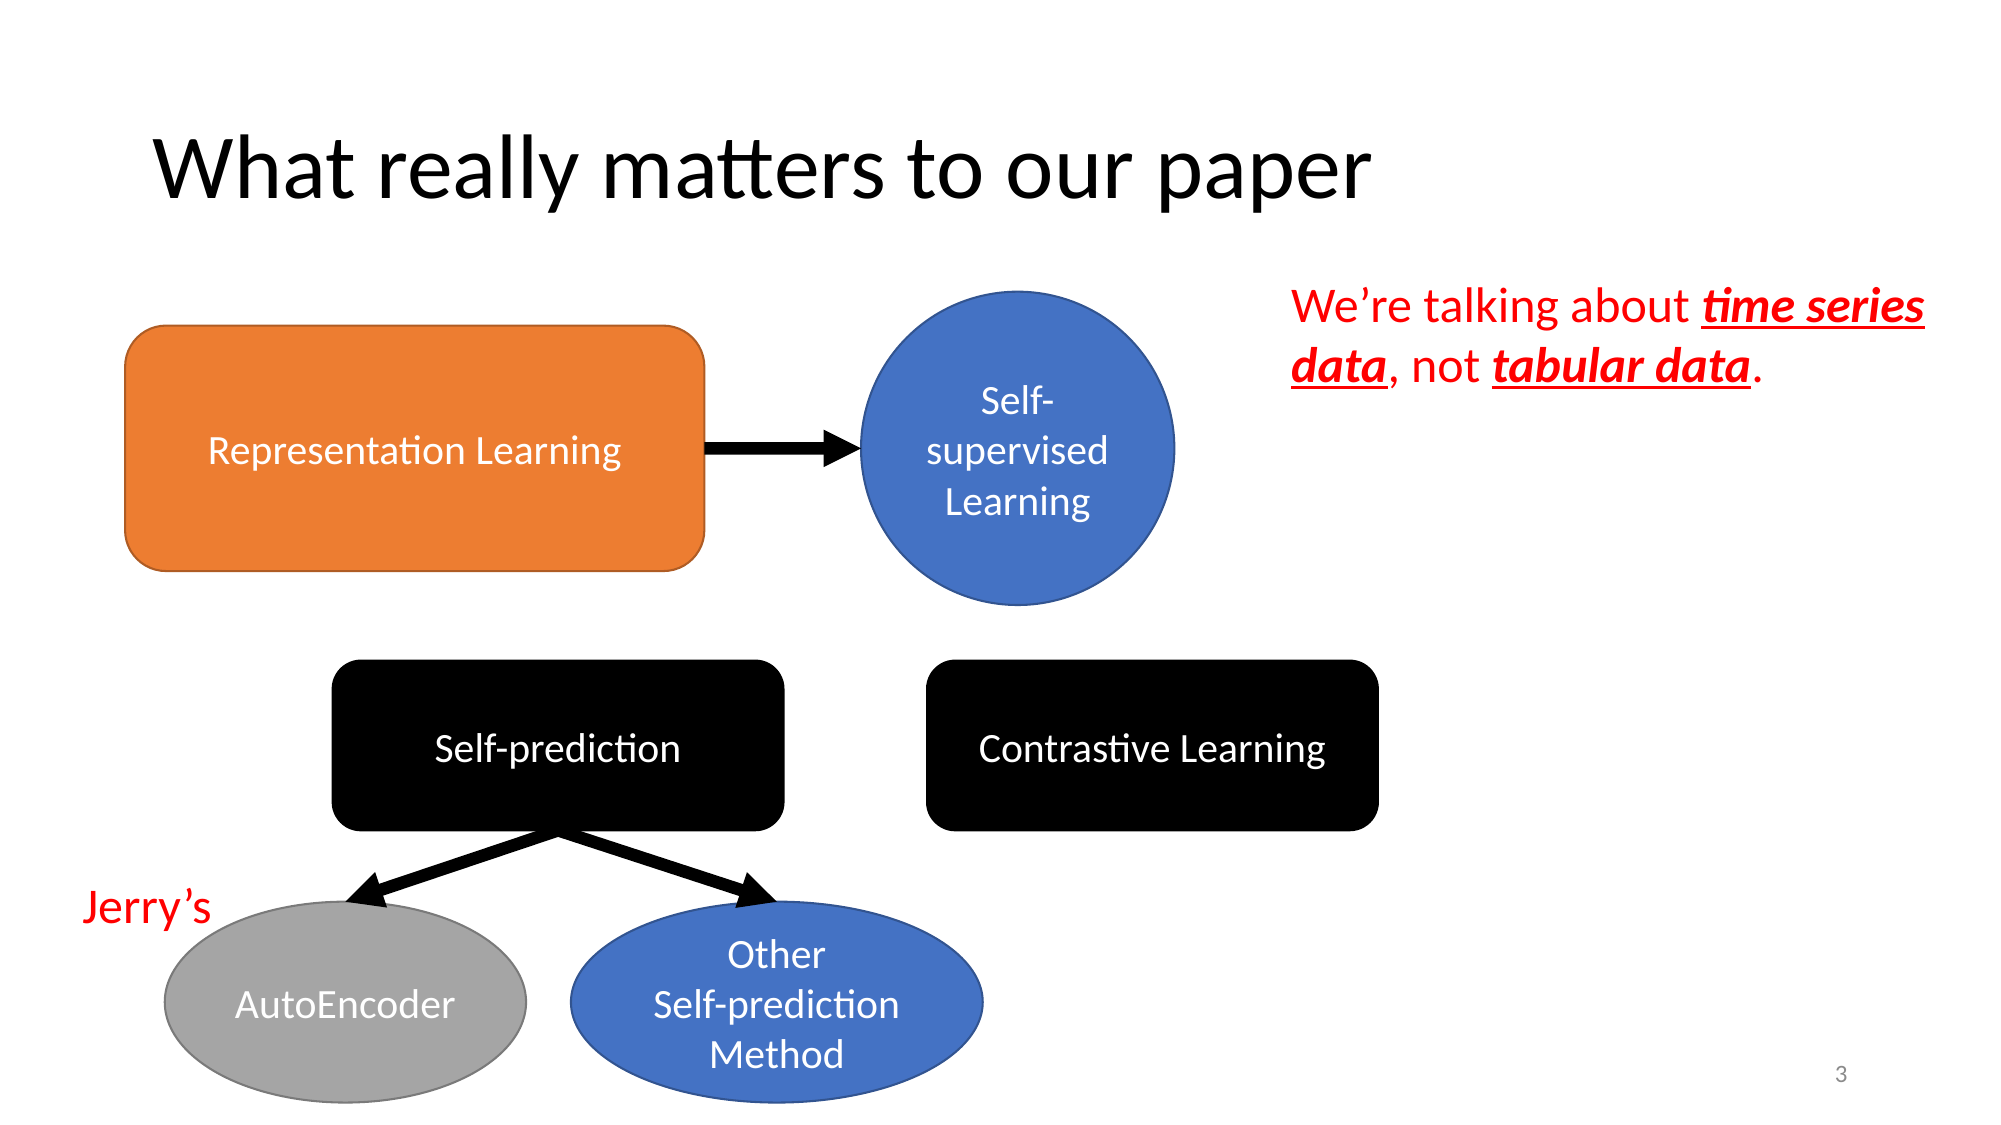

# What really matters to our paper
We’re talking about time series data, not tabular data.
Self-supervised Learning
Representation Learning
Self-prediction
Contrastive Learning
Jerry’s
AutoEncoder
Other
Self-prediction
Method
3